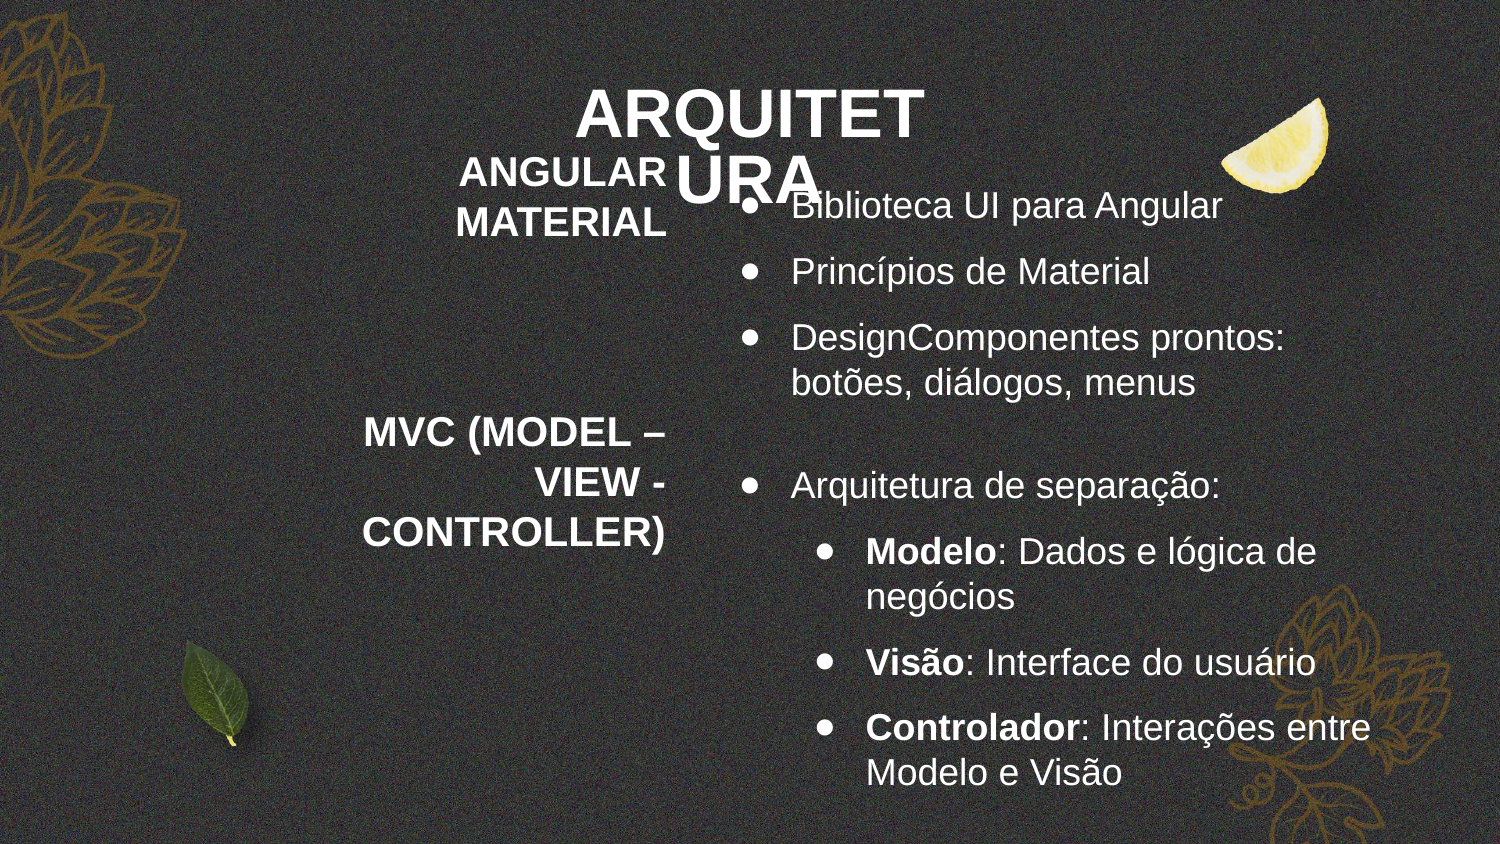

# ARQUITETURA
Biblioteca UI para Angular
Princípios de Material
DesignComponentes prontos: botões, diálogos, menus
ANGULAR MATERIAL
MVC (MODEL – VIEW - CONTROLLER)
Arquitetura de separação:
Modelo: Dados e lógica de negócios
Visão: Interface do usuário
Controlador: Interações entre Modelo e Visão